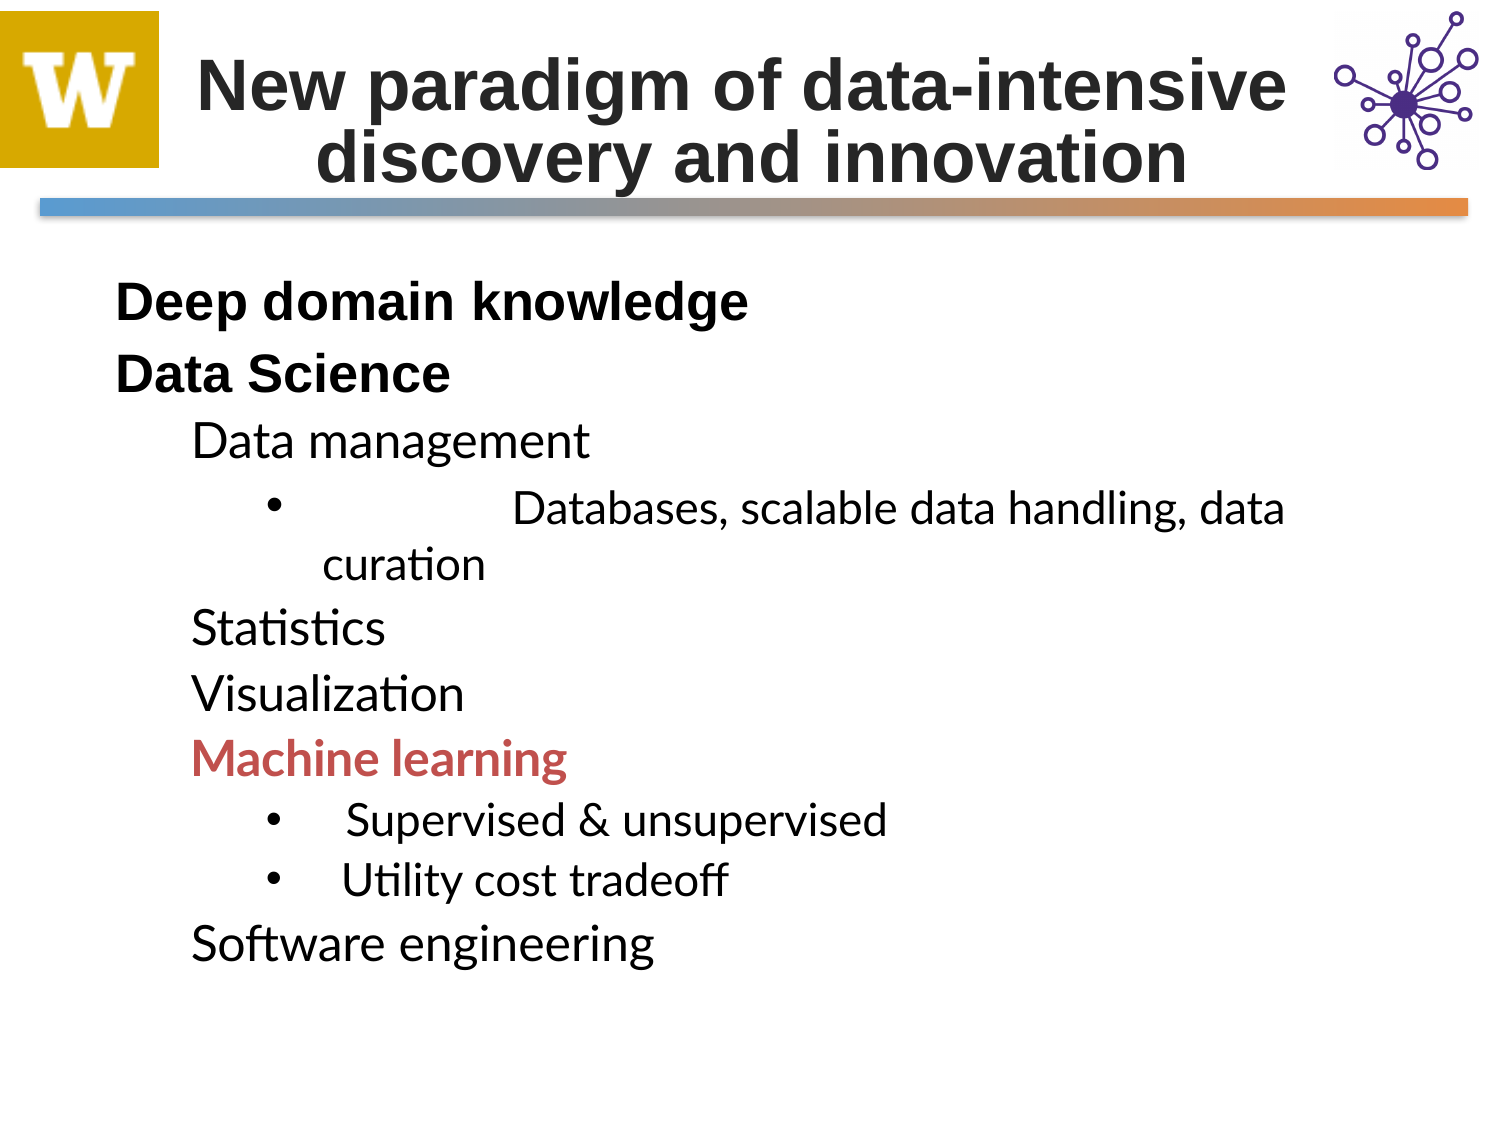

# New paradigm of data-intensive  discovery and innovation
Deep domain knowledge
Data Science
Data management
	Databases, scalable data handling, data curation
Statistics
Visualization
Machine learning
  Supervised & unsupervised
Utility cost tradeoff
Software engineering